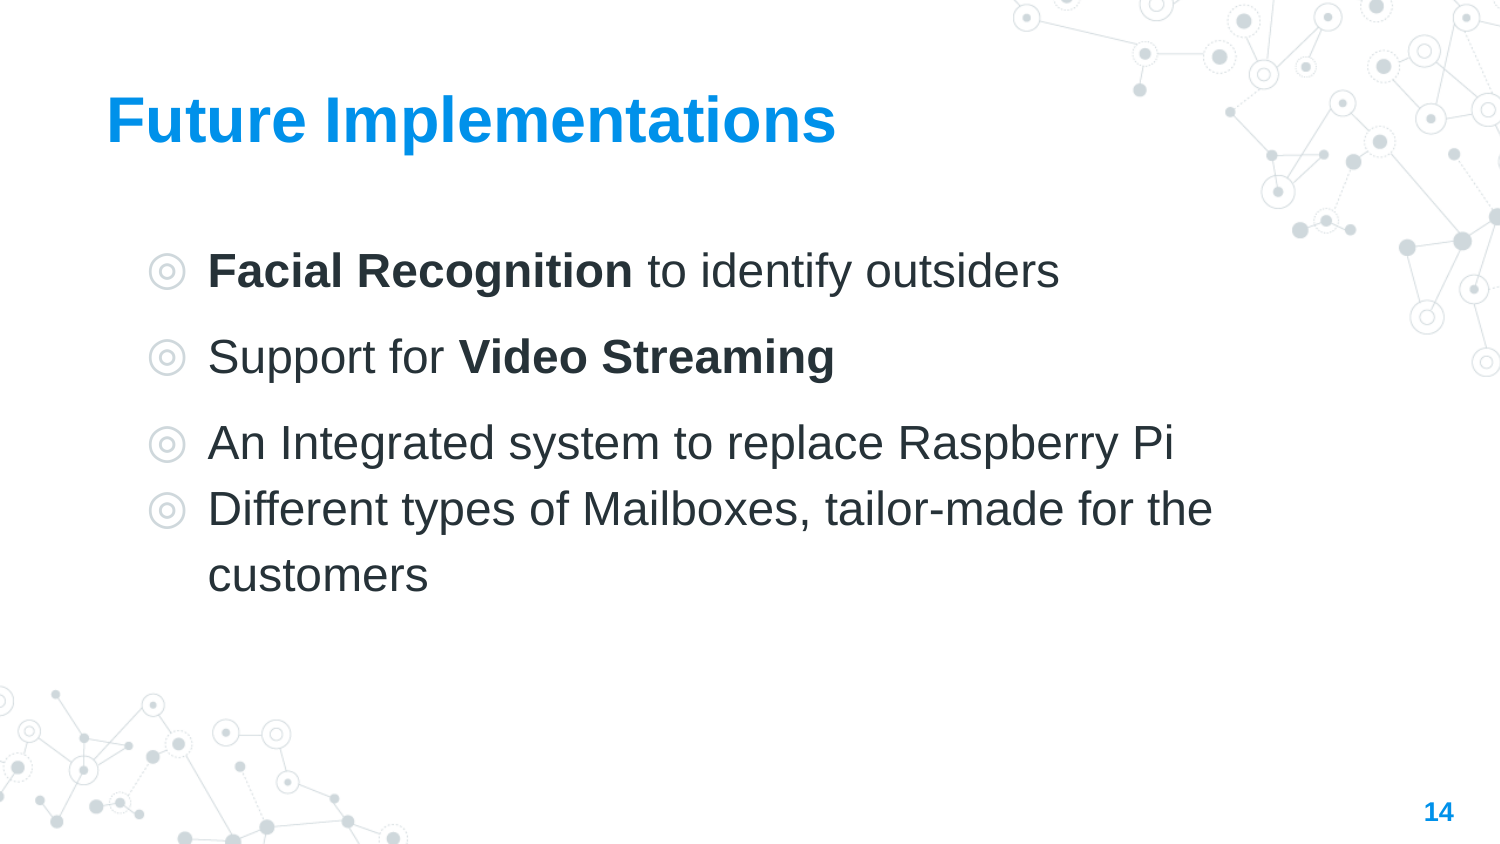

# Future Implementations
Facial Recognition to identify outsiders
Support for Video Streaming
An Integrated system to replace Raspberry Pi
Different types of Mailboxes, tailor-made for the customers
14